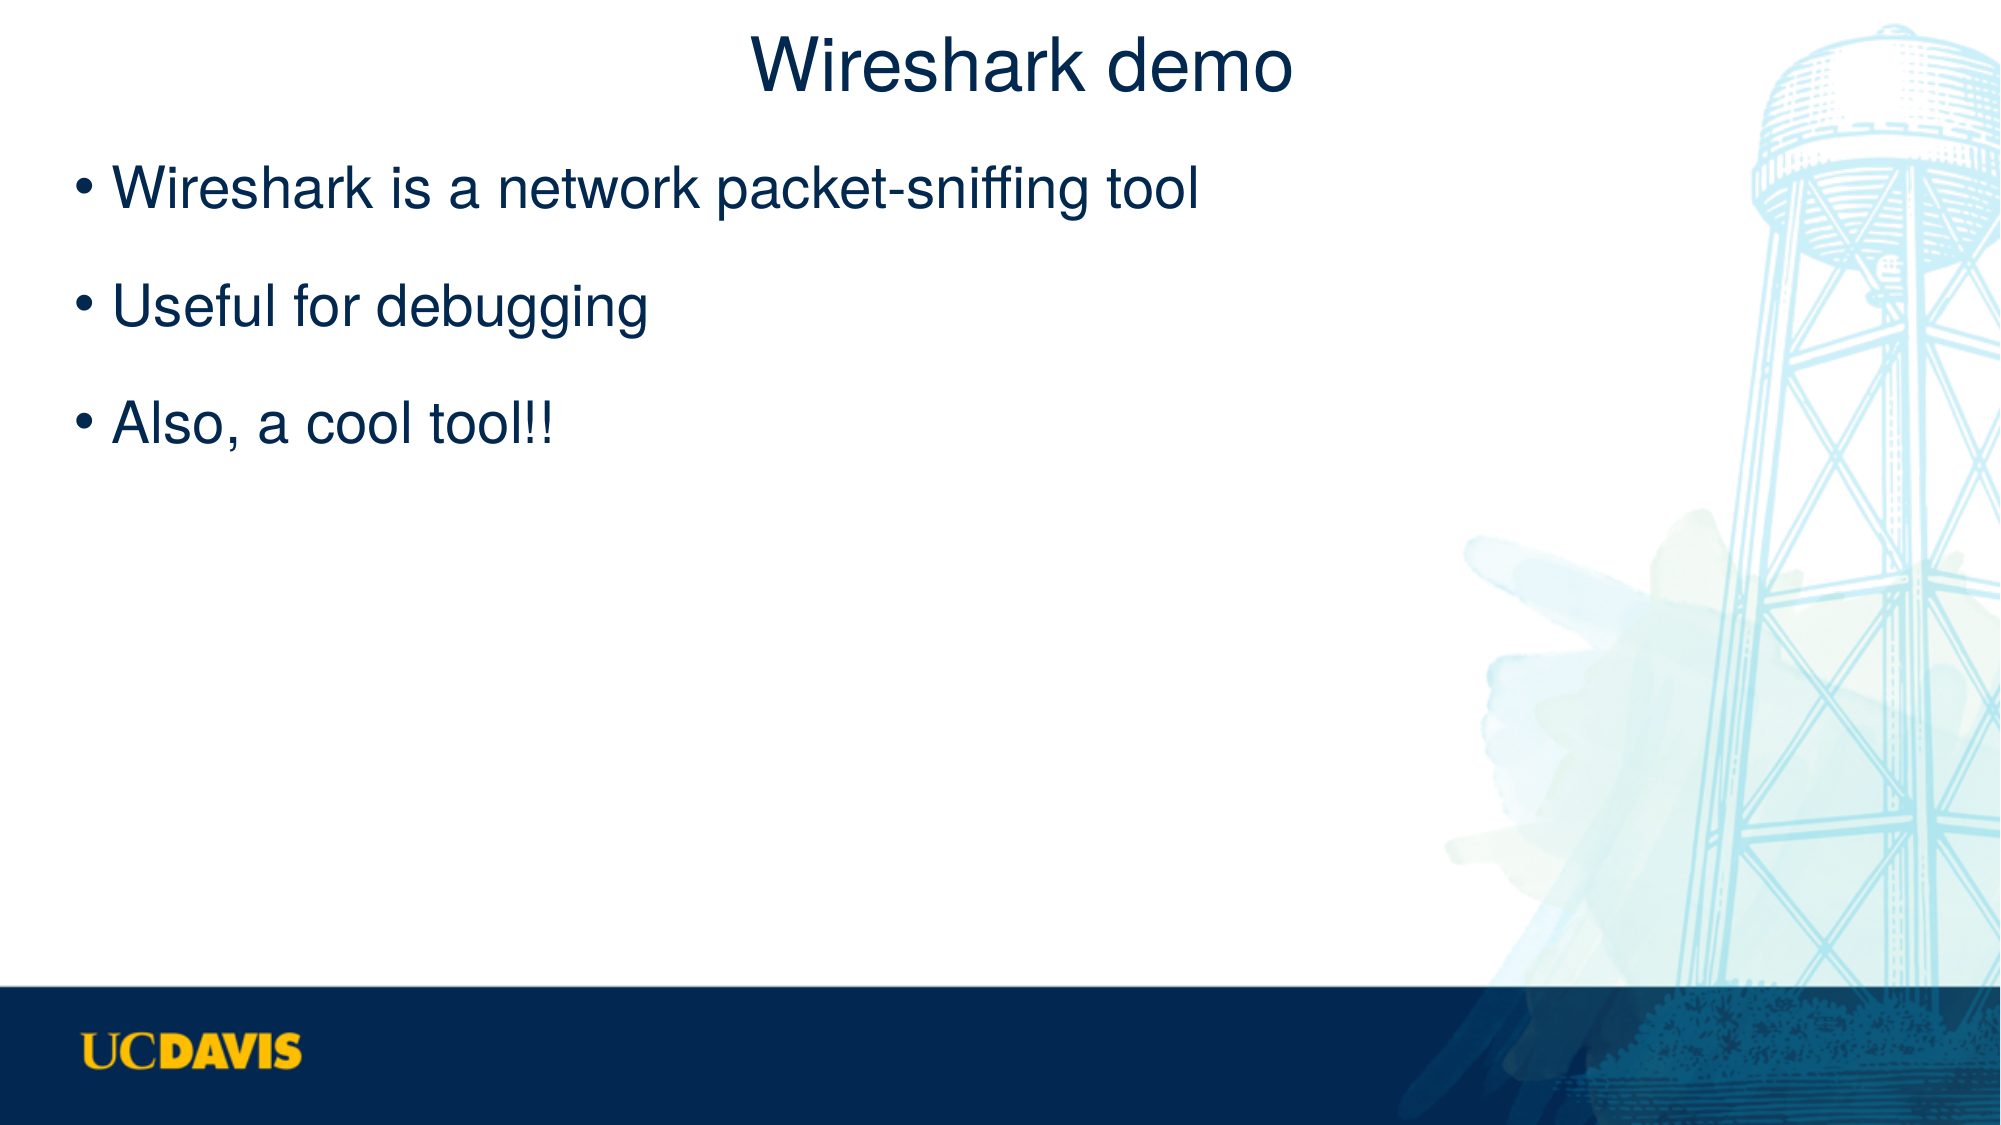

# Wireshark demo
Wireshark is a network packet-sniffing tool
Useful for debugging
Also, a cool tool!!